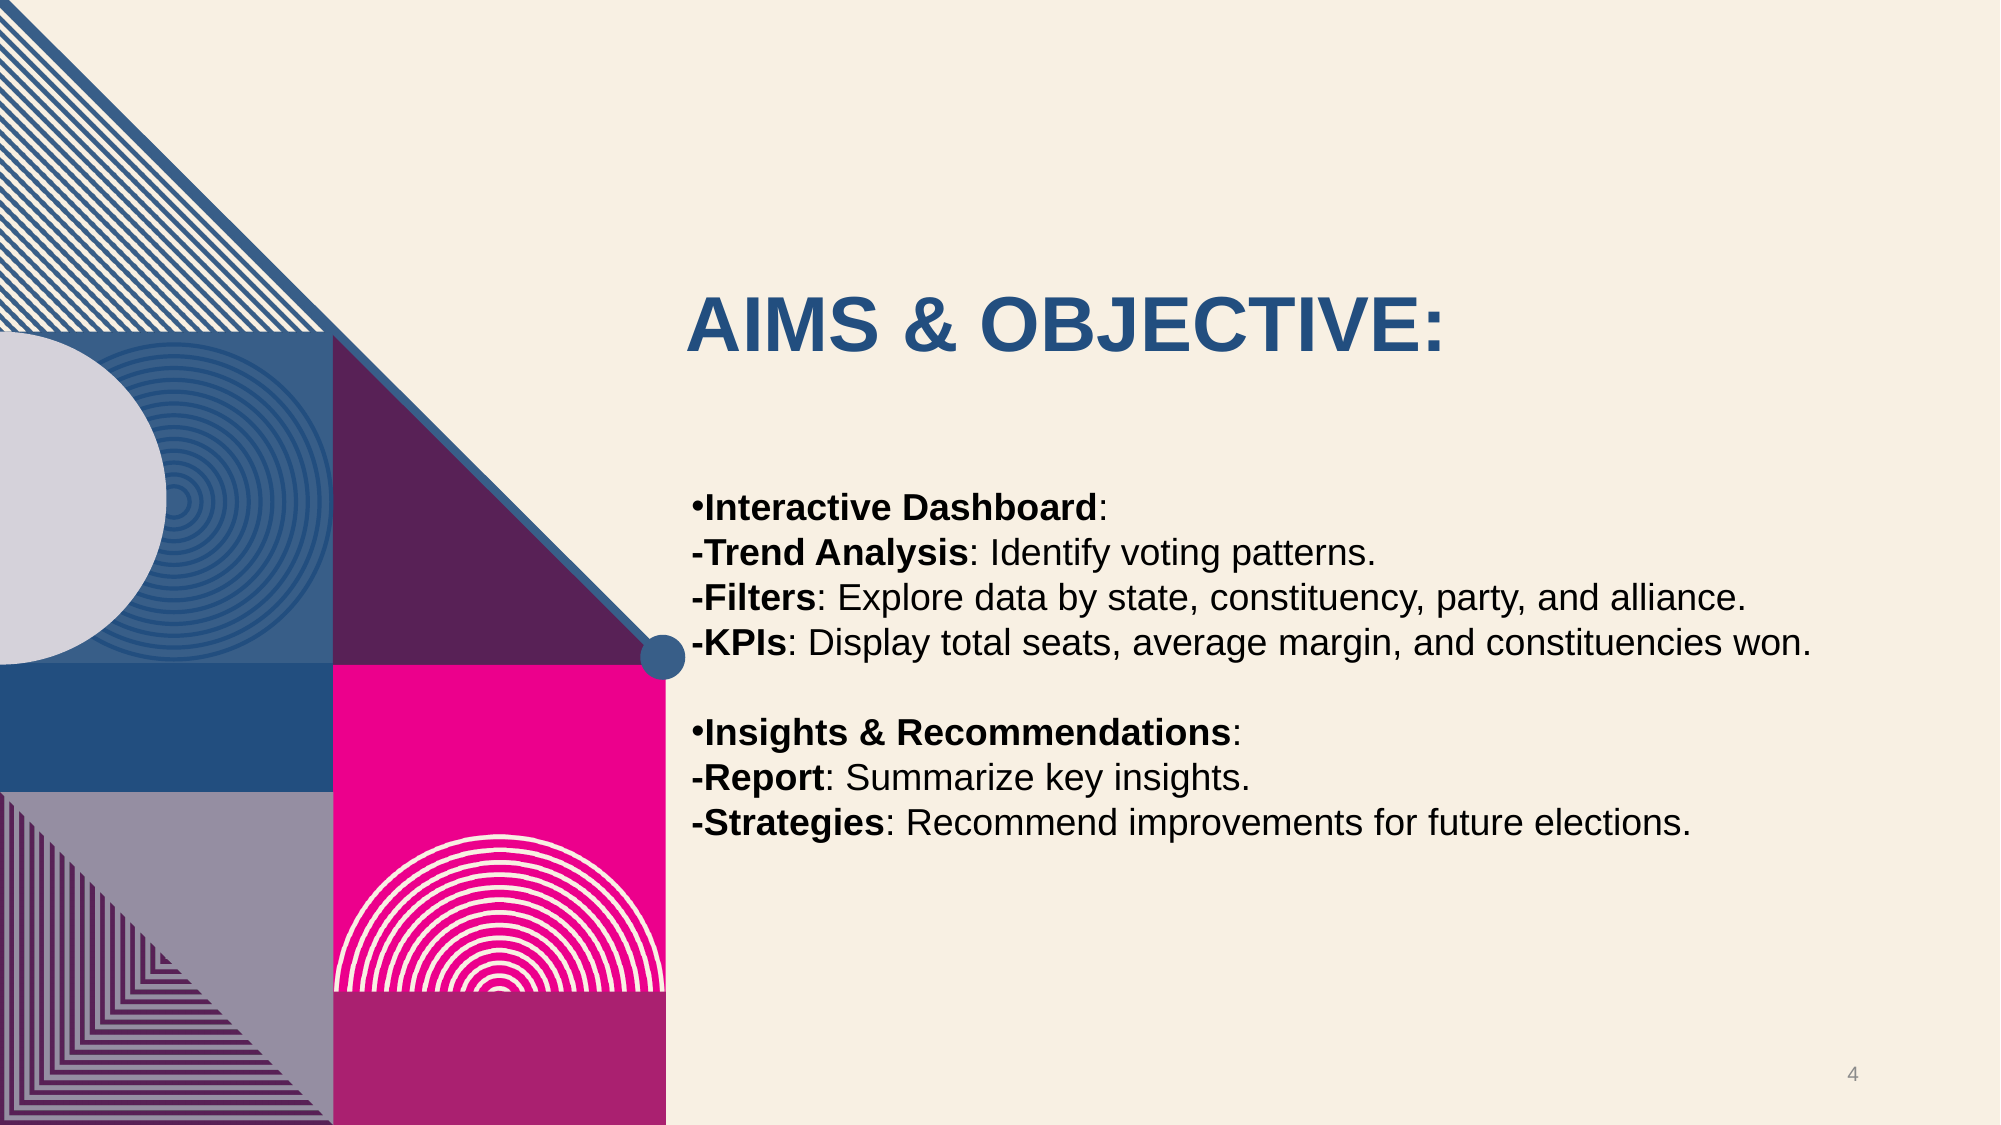

# Aims & Objective:

Interactive Dashboard:
-Trend Analysis: Identify voting patterns.
-Filters: Explore data by state, constituency, party, and alliance.
-KPIs: Display total seats, average margin, and constituencies won.

Insights & Recommendations:
-Report: Summarize key insights.
-Strategies: Recommend improvements for future elections.

4